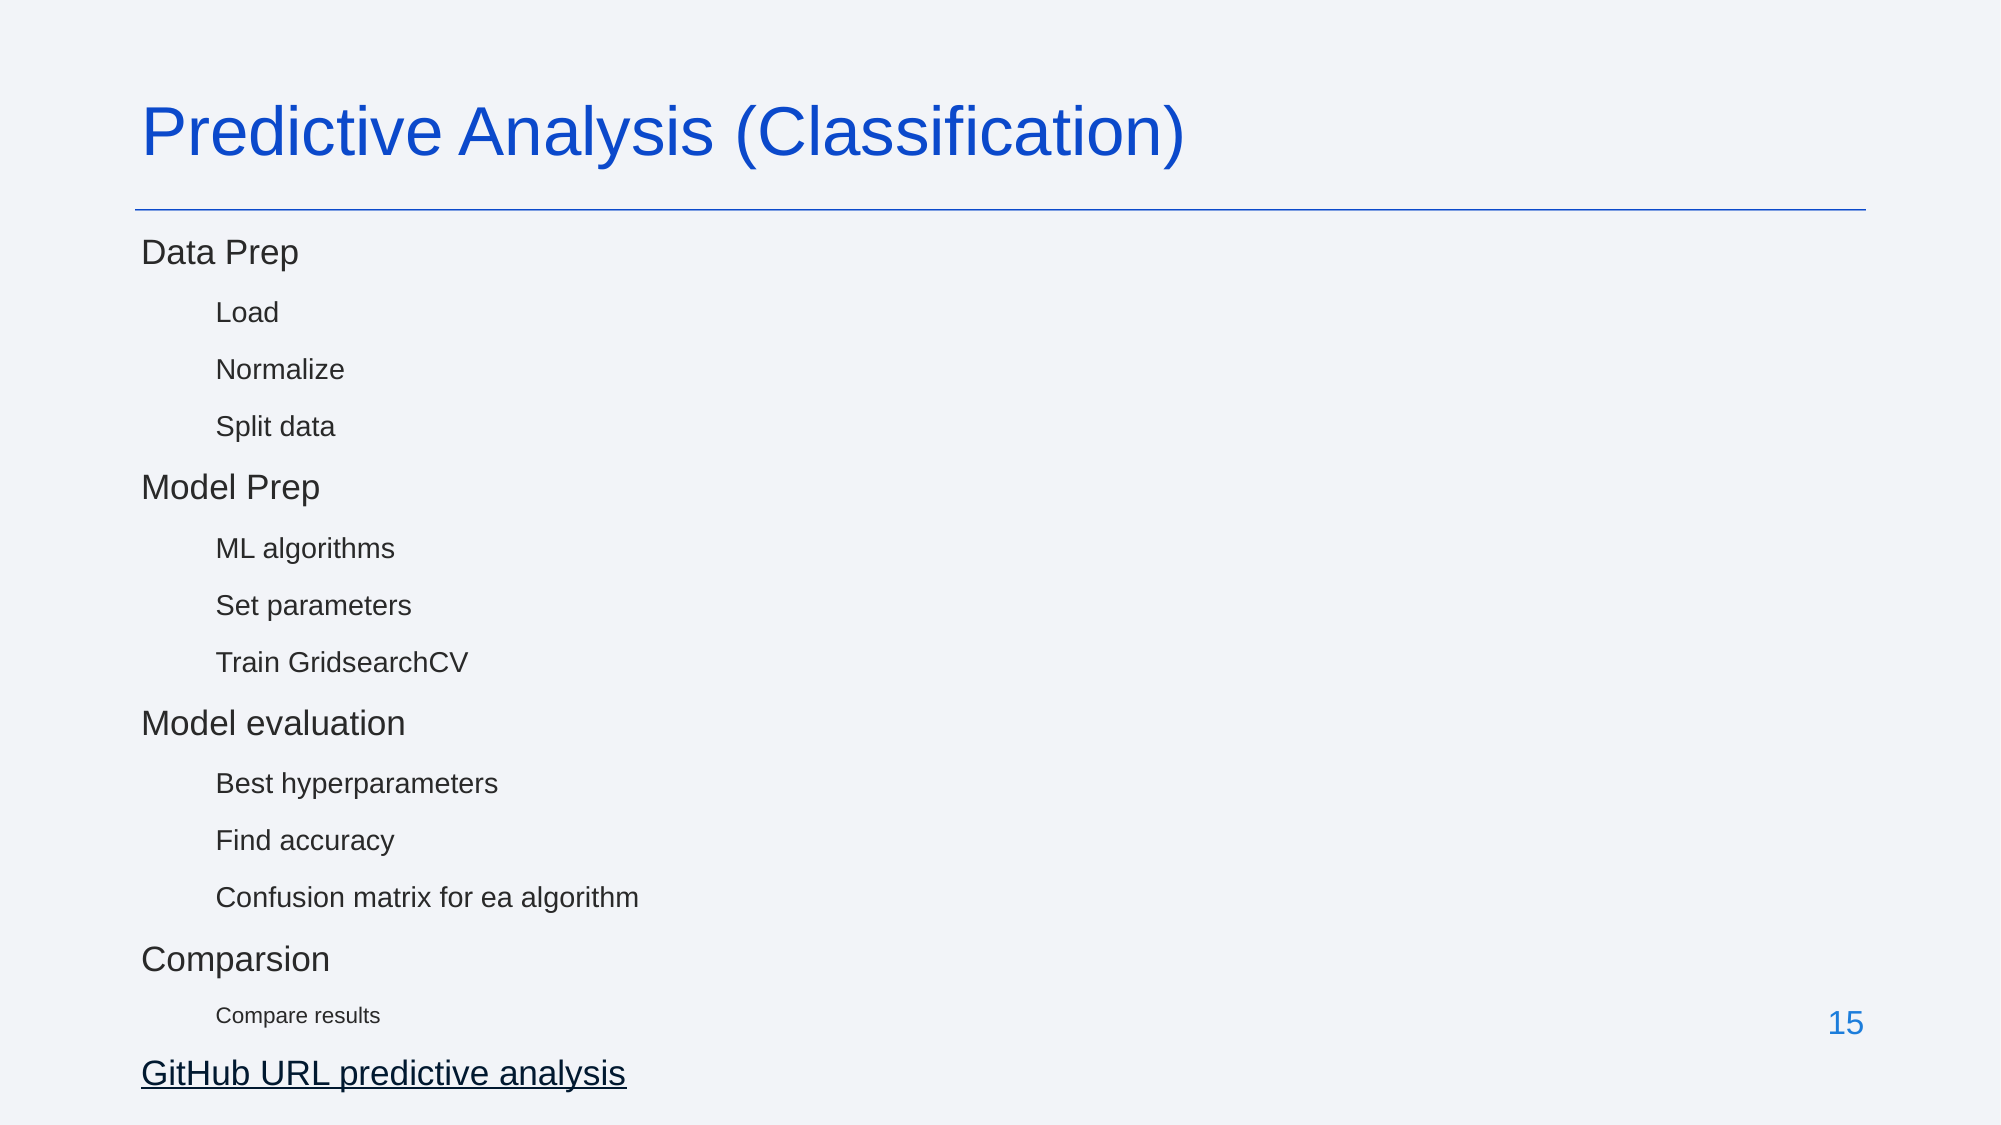

Predictive Analysis (Classification)
Data Prep
Load
Normalize
Split data
Model Prep
ML algorithms
Set parameters
Train GridsearchCV
Model evaluation
Best hyperparameters
Find accuracy
Confusion matrix for ea algorithm
Comparsion
Compare results
GitHub URL predictive analysis
15